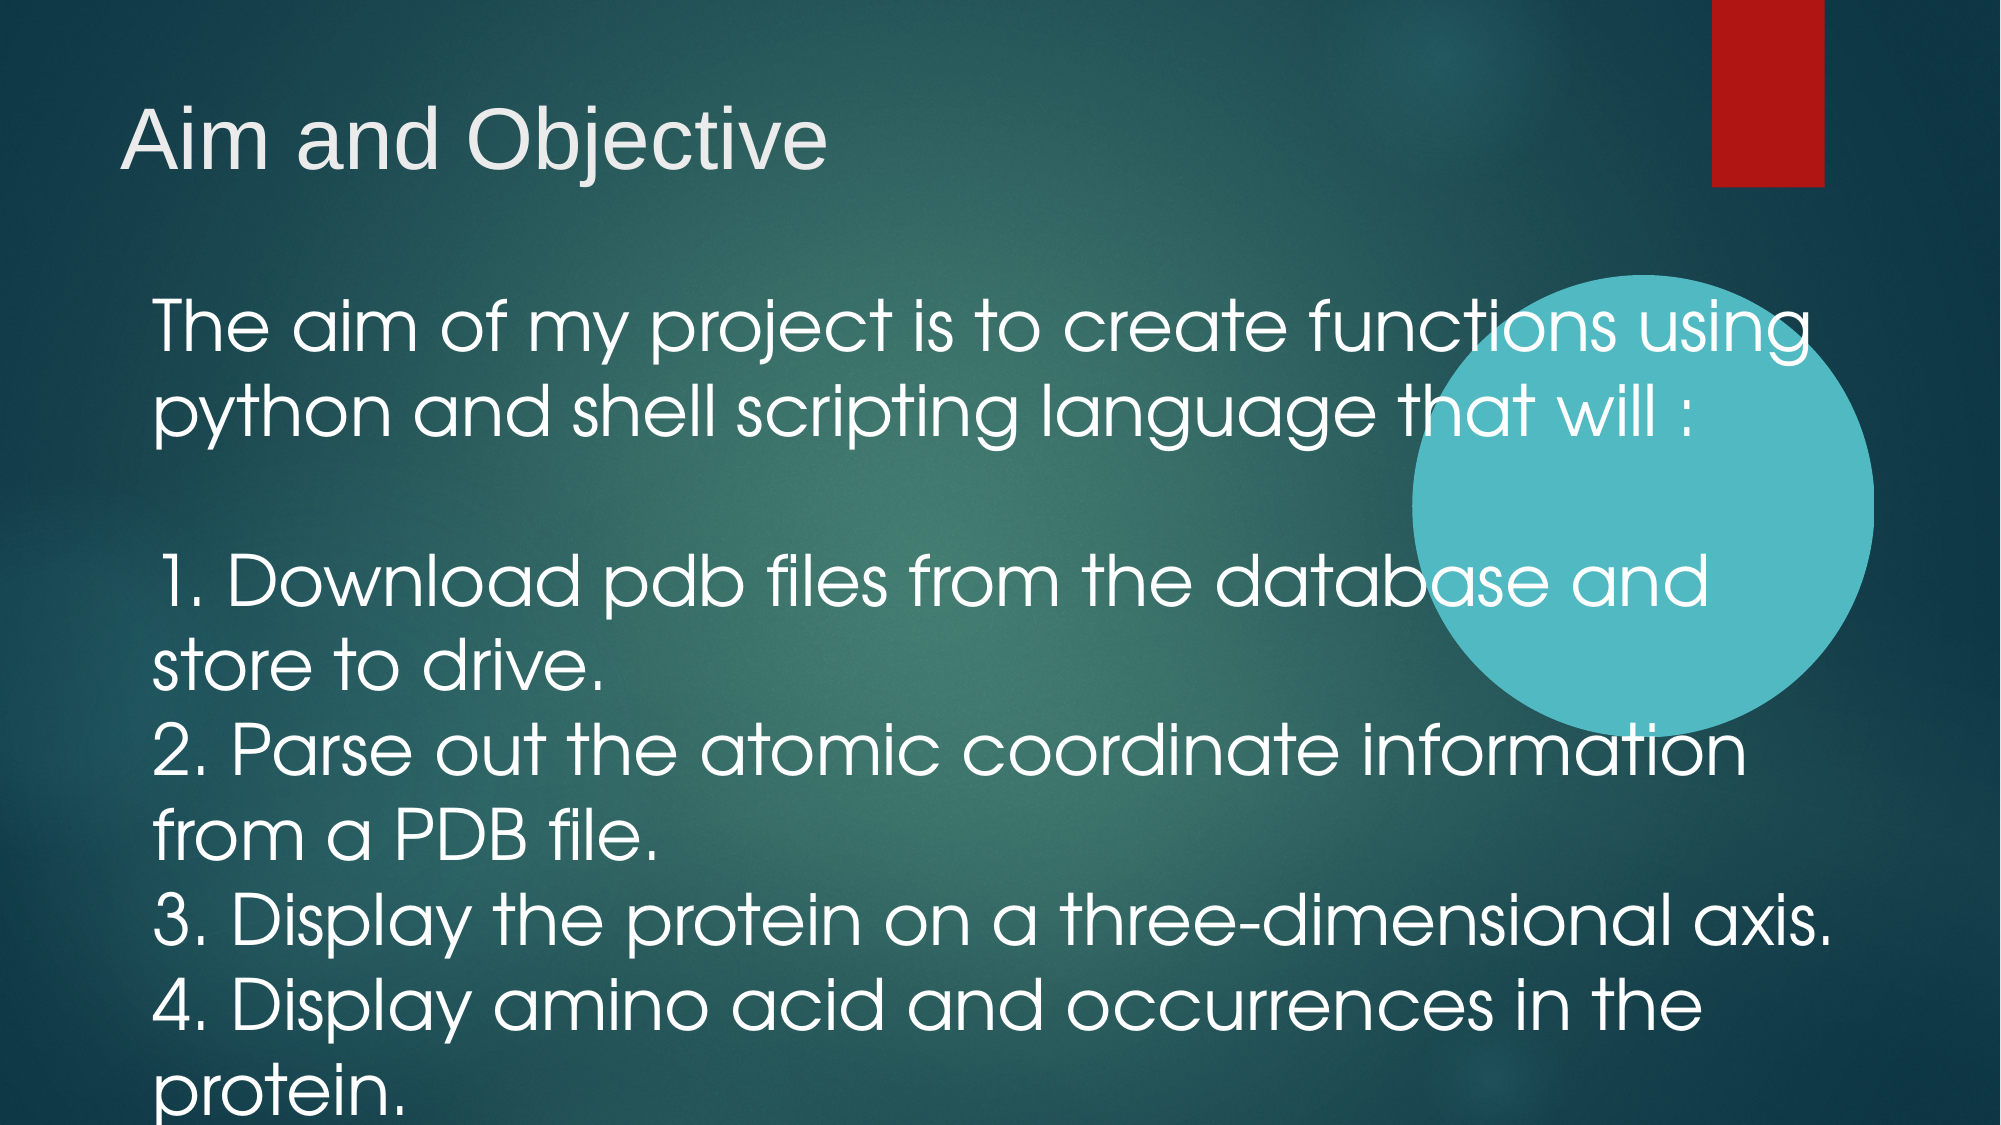

Aim and Objective

The aim of my project is to create functions using python and shell scripting language that will :

1. Download pdb files from the database and store to drive.
2. Parse out the atomic coordinate information from a PDB file.
3. Display the protein on a three-dimensional axis.
4. Display amino acid and occurrences in the protein.